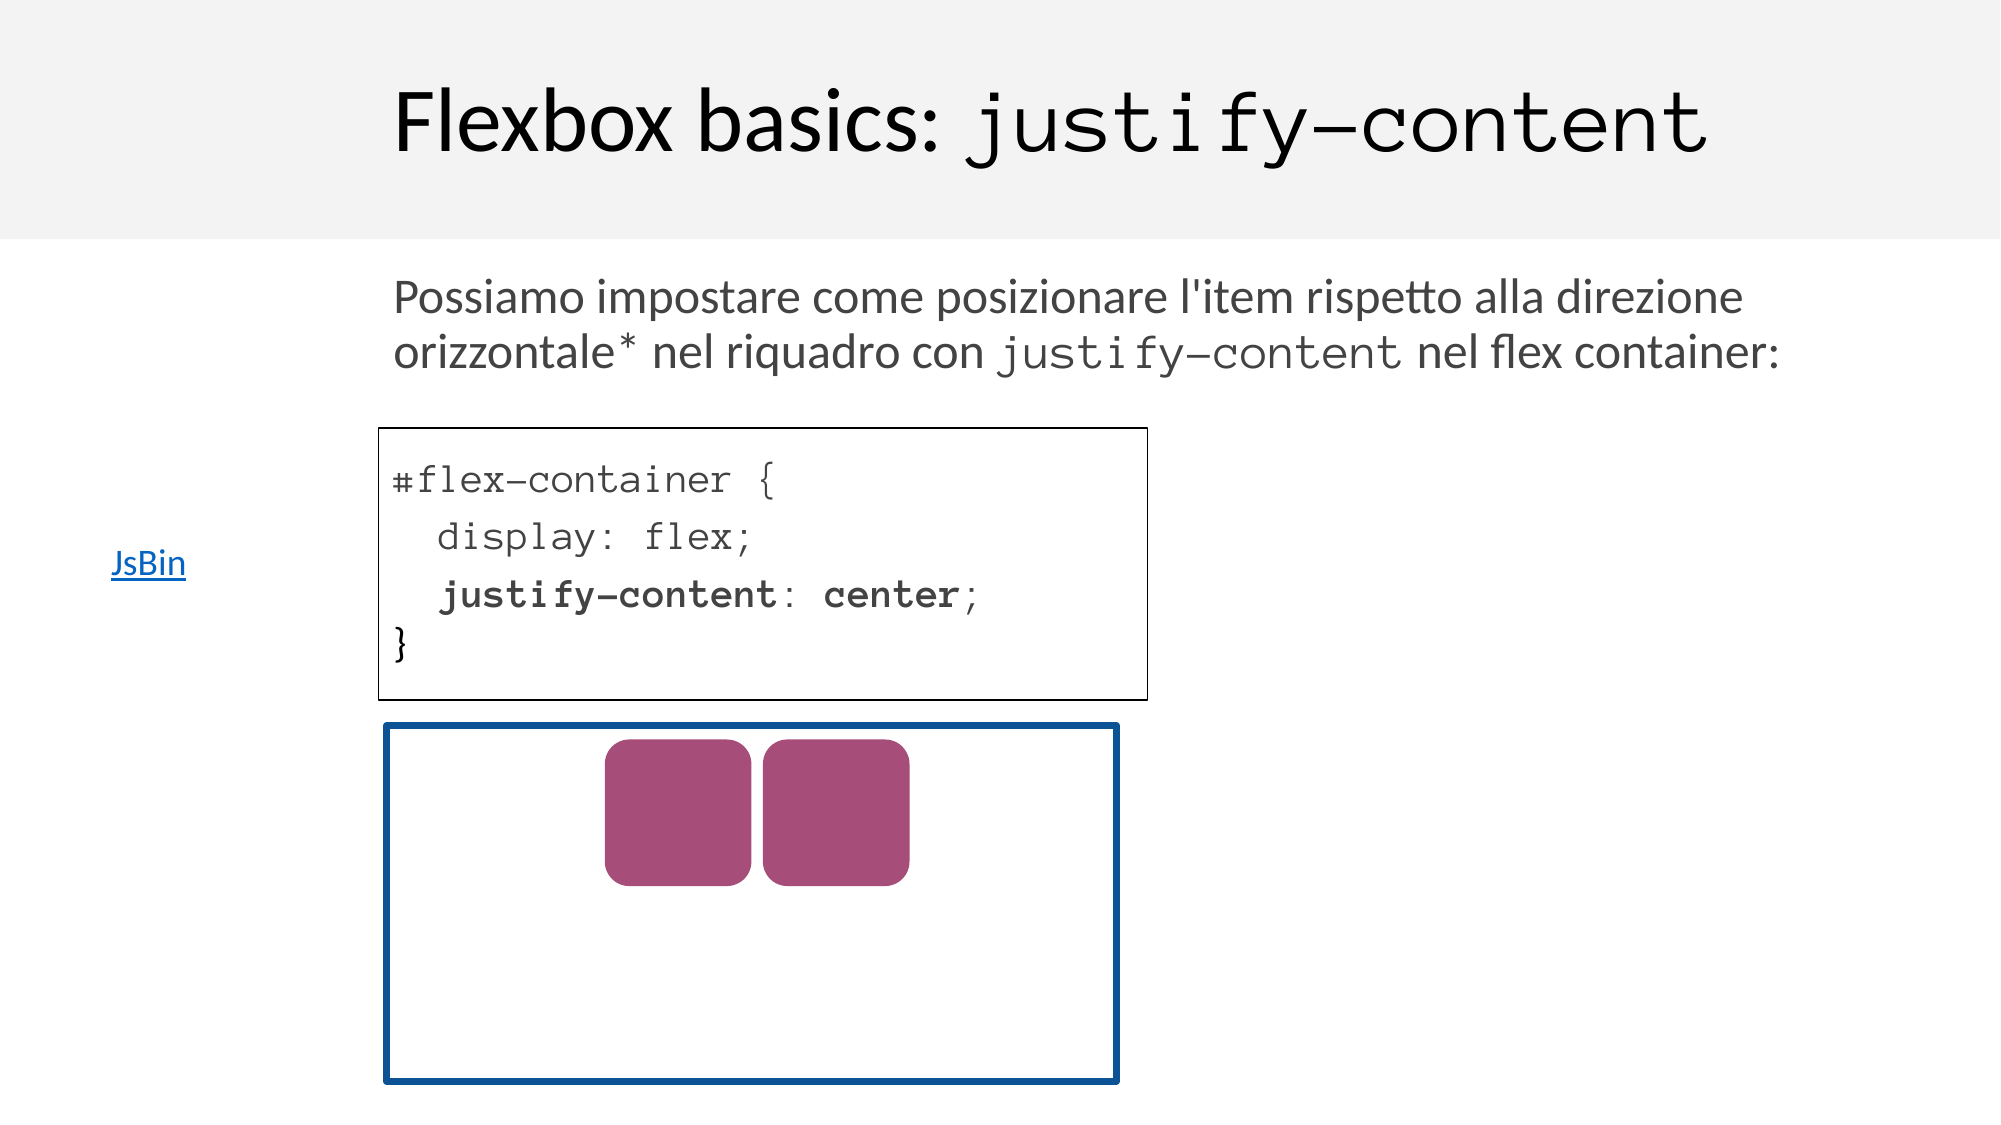

# Flexbox basics: justify-content
Possiamo impostare come posizionare l'item rispetto alla direzione orizzontale* nel riquadro con justify-content nel flex container:
#flex-container {
  display: flex;
  justify-content: center;
}
JsBin